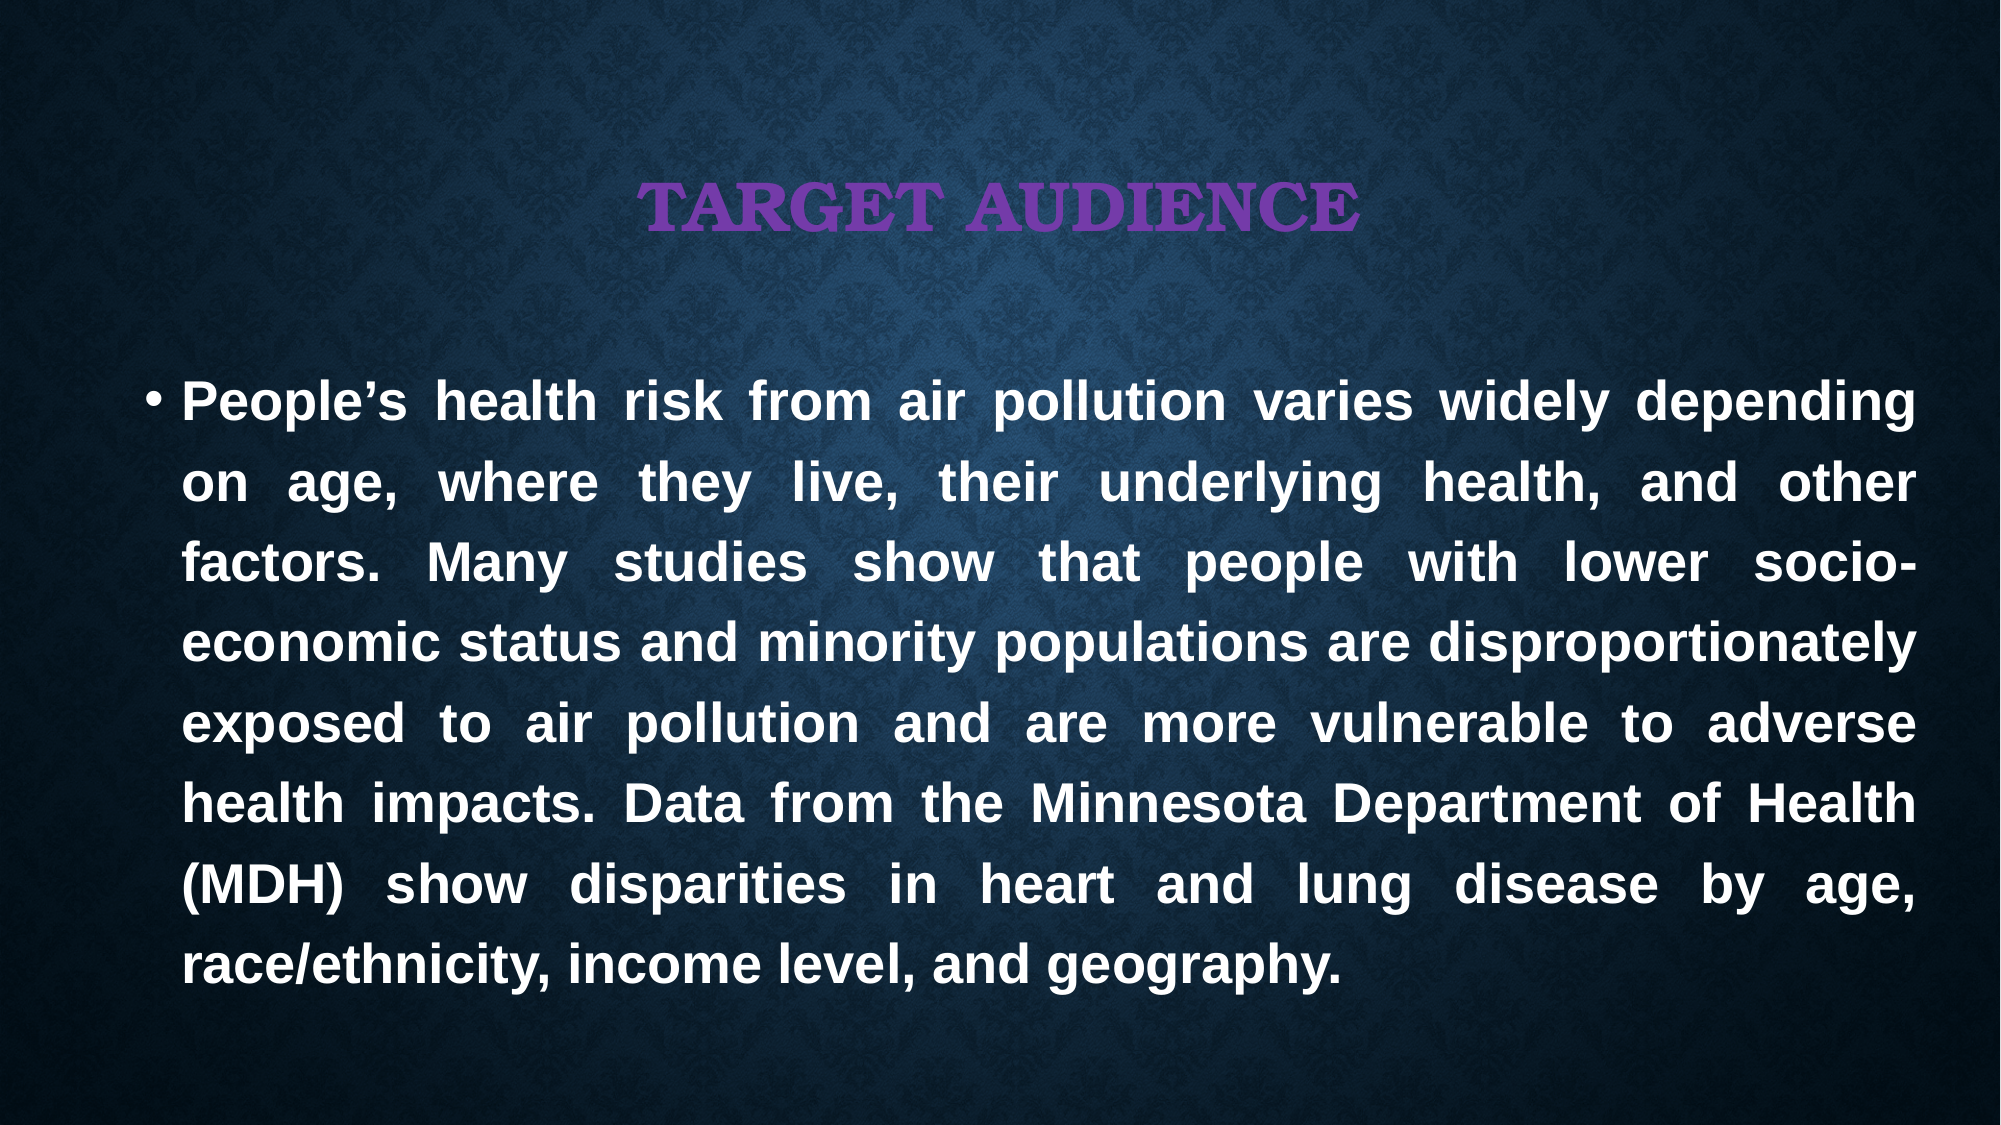

# target audience
People’s health risk from air pollution varies widely depending on age, where they live, their underlying health, and other factors. Many studies show that people with lower socio-economic status and minority populations are disproportionately exposed to air pollution and are more vulnerable to adverse health impacts. Data from the Minnesota Department of Health (MDH) show disparities in heart and lung disease by age, race/ethnicity, income level, and geography.